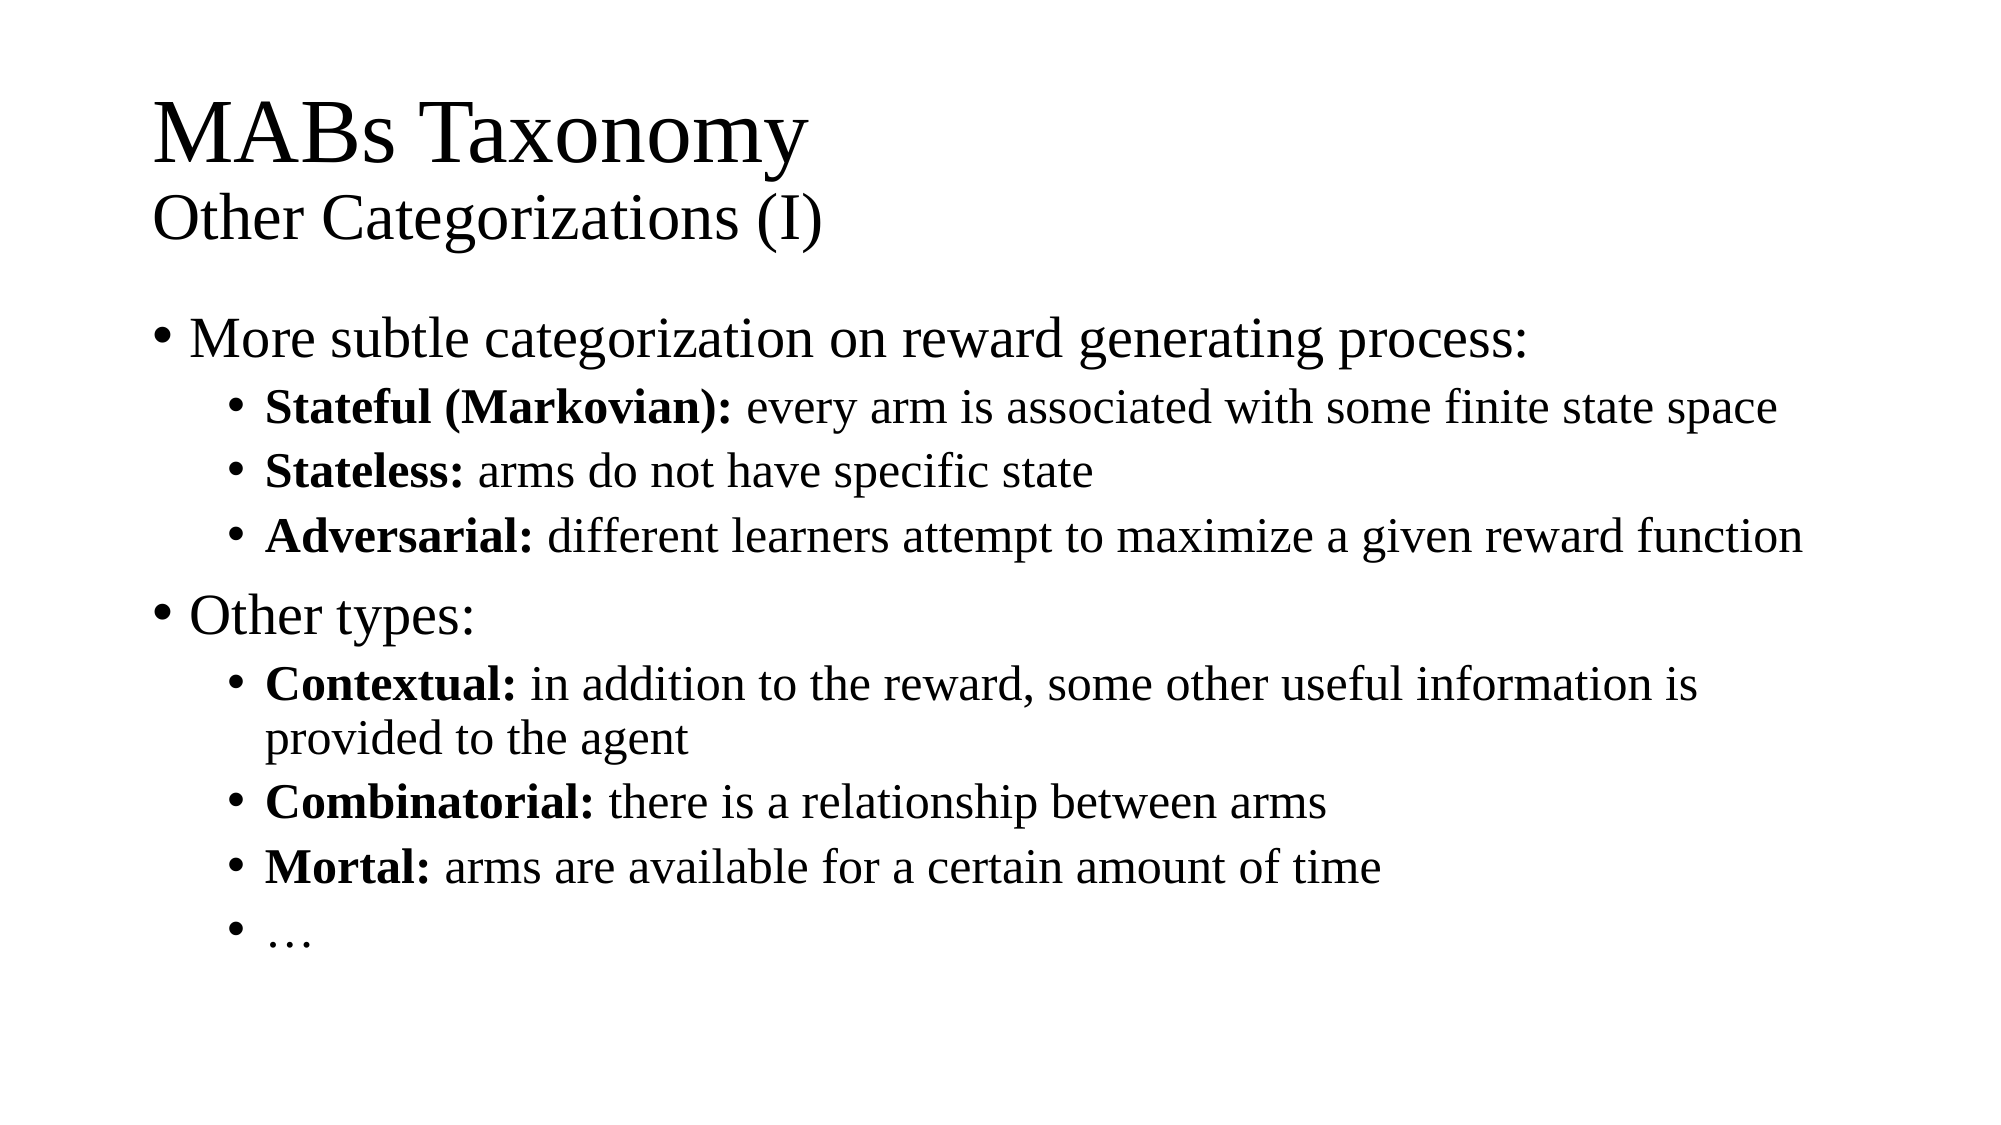

# MABs Taxonomy Other Categorizations (I)
More subtle categorization on reward generating process:
Stateful (Markovian): every arm is associated with some finite state space
Stateless: arms do not have specific state
Adversarial: different learners attempt to maximize a given reward function
Other types:
Contextual: in addition to the reward, some other useful information is provided to the agent
Combinatorial: there is a relationship between arms
Mortal: arms are available for a certain amount of time
…